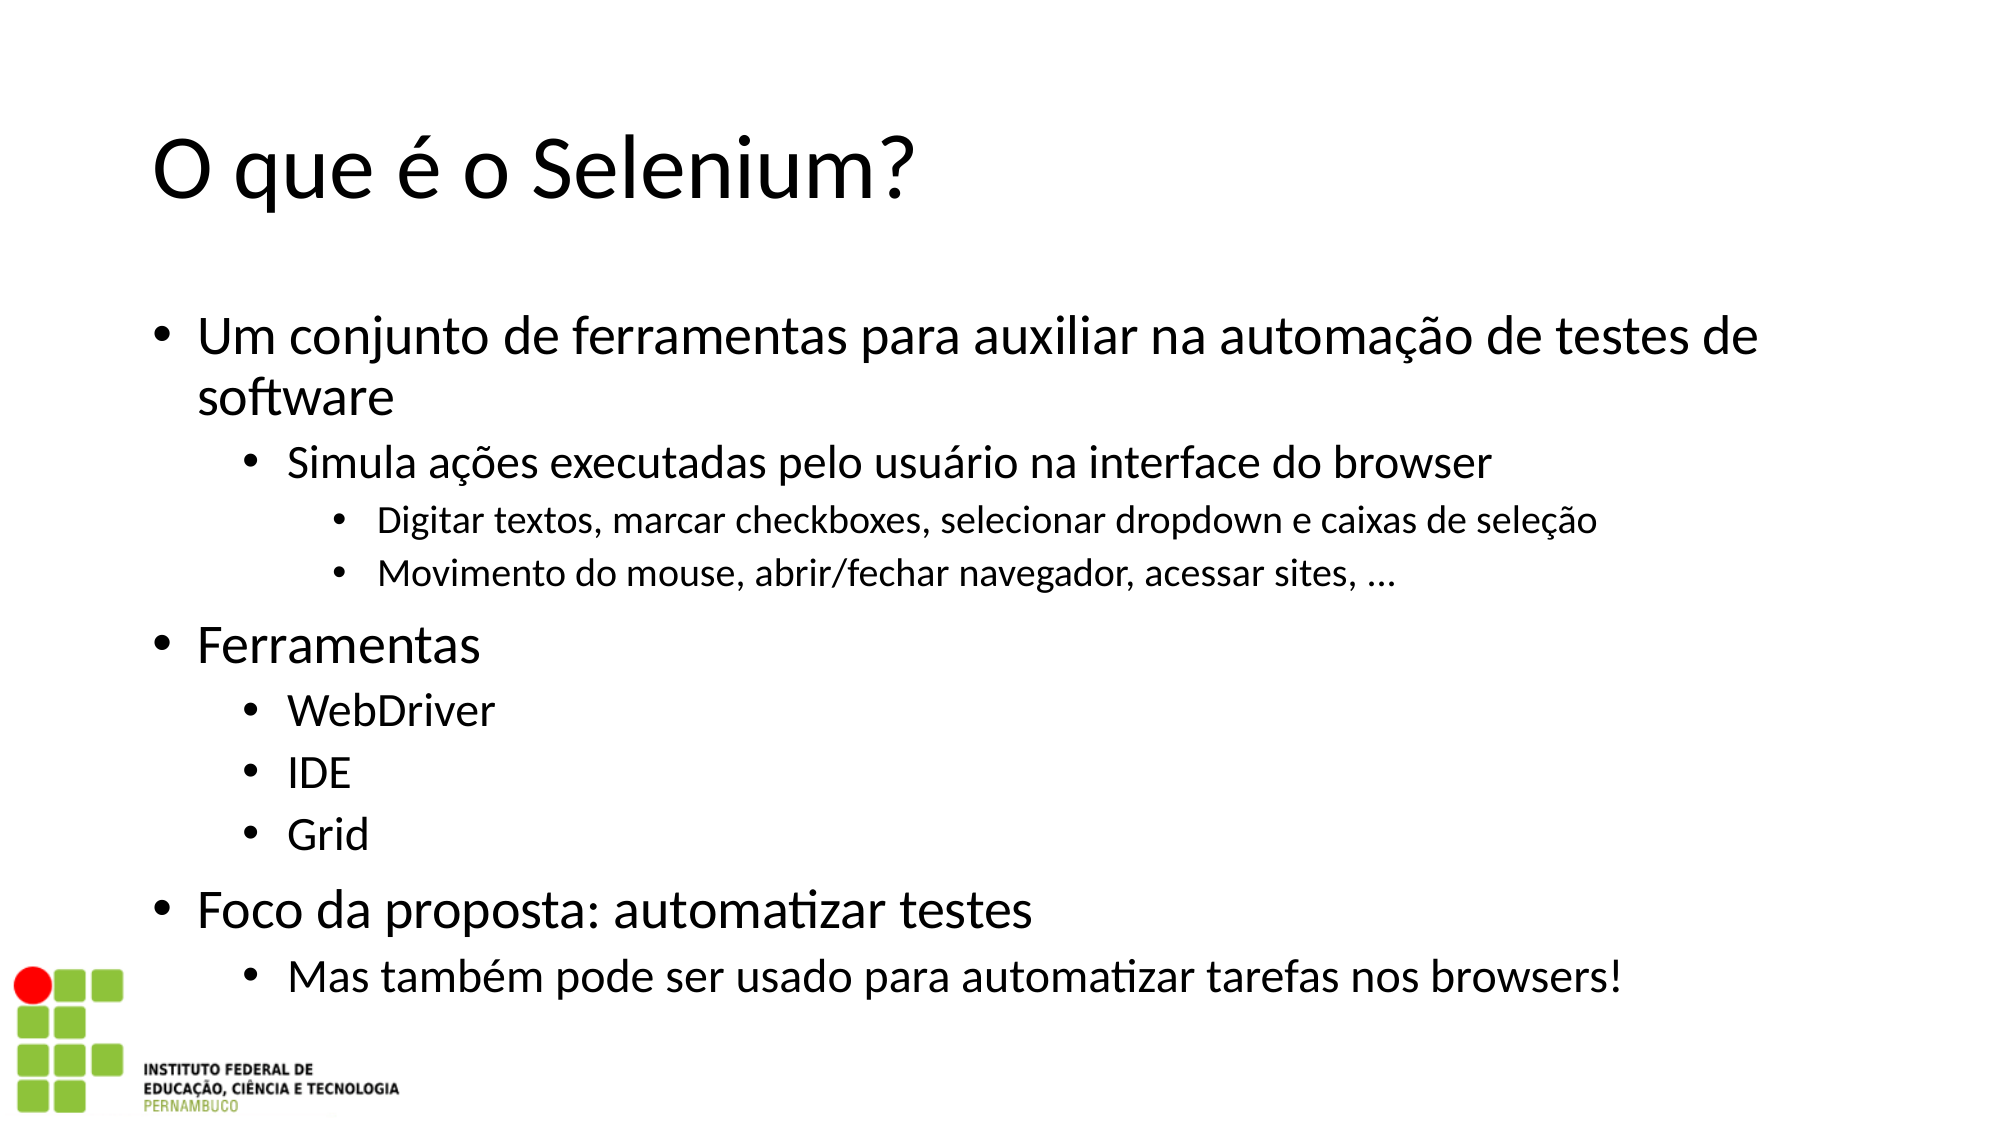

O que é o Selenium?
Um conjunto de ferramentas para auxiliar na automação de testes de software
Simula ações executadas pelo usuário na interface do browser
Digitar textos, marcar checkboxes, selecionar dropdown e caixas de seleção
Movimento do mouse, abrir/fechar navegador, acessar sites, ...
Ferramentas
WebDriver
IDE
Grid
Foco da proposta: automatizar testes
Mas também pode ser usado para automatizar tarefas nos browsers!